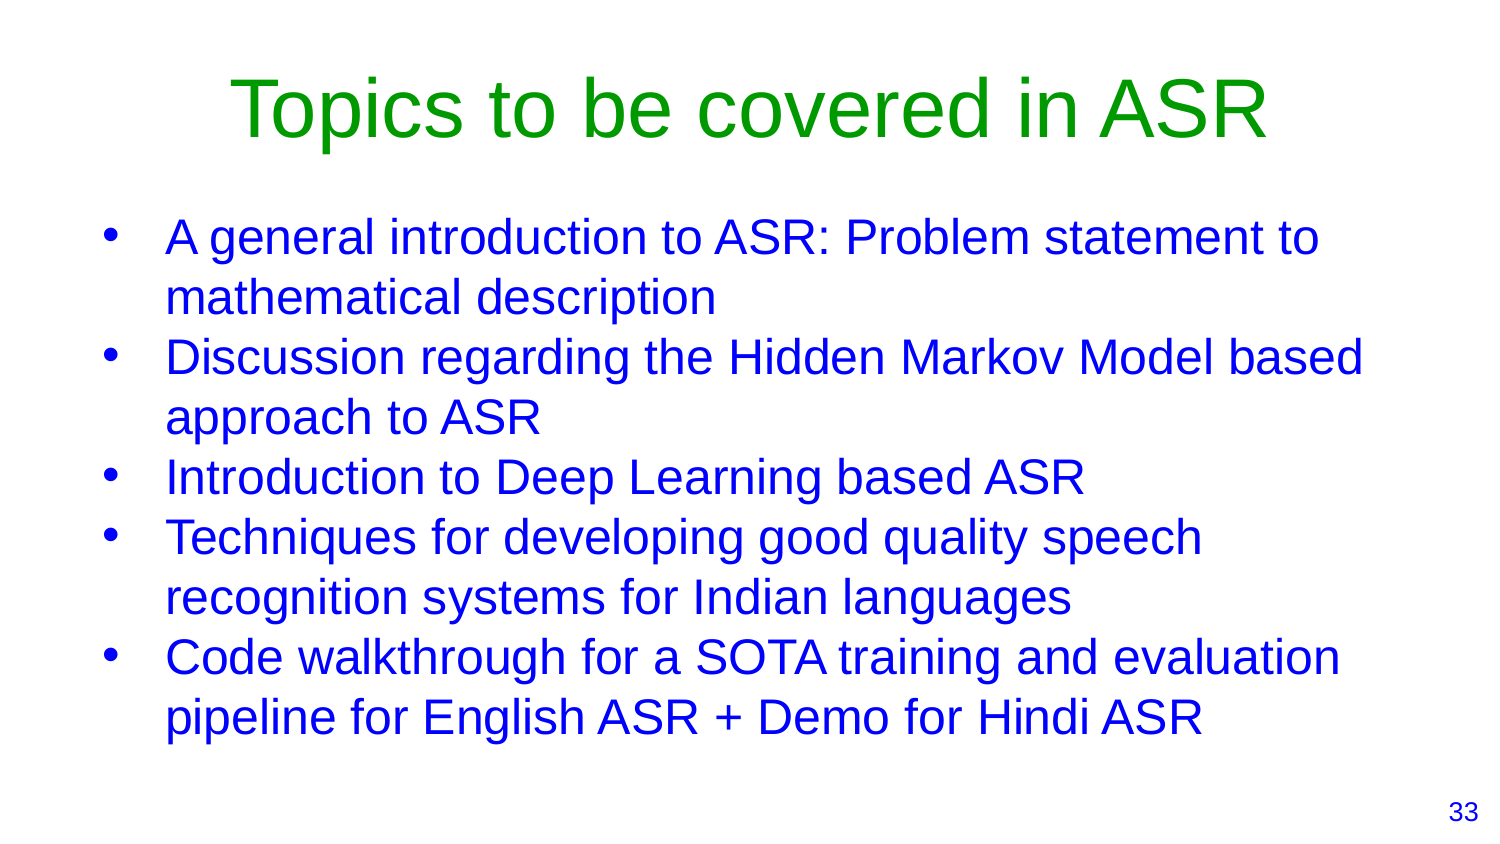

# Topics to be covered in ASR
A general introduction to ASR: Problem statement to mathematical description
Discussion regarding the Hidden Markov Model based approach to ASR
Introduction to Deep Learning based ASR
Techniques for developing good quality speech recognition systems for Indian languages
Code walkthrough for a SOTA training and evaluation pipeline for English ASR + Demo for Hindi ASR
33